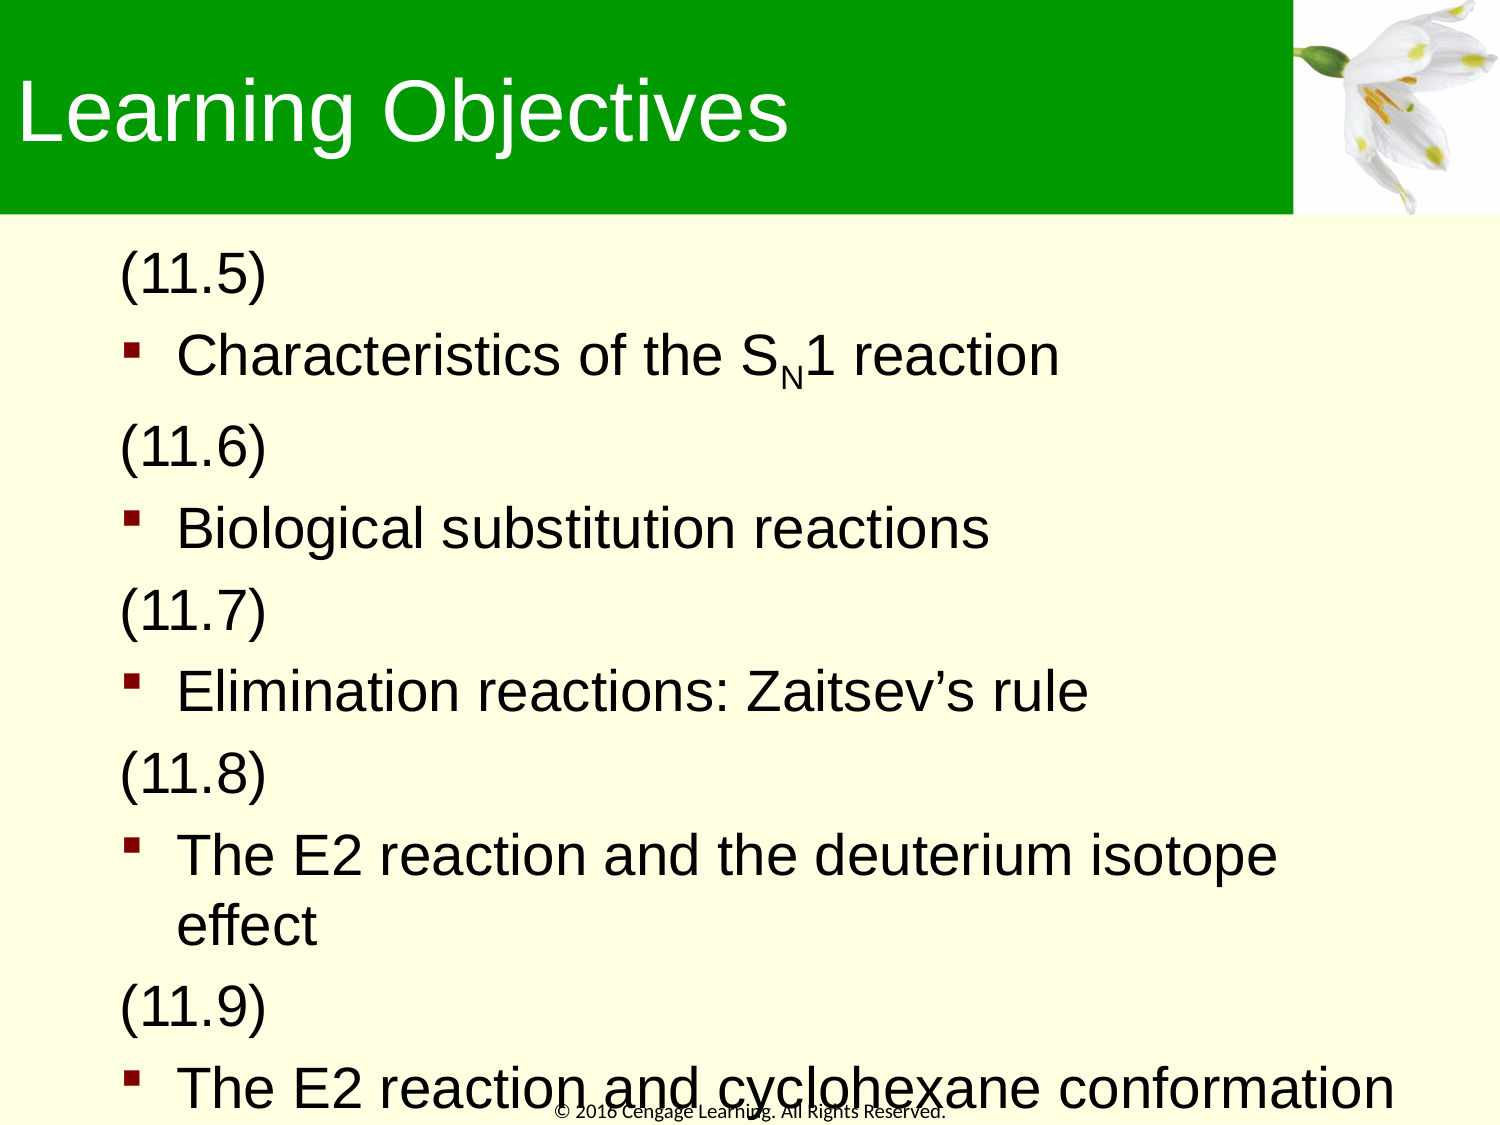

# Learning Objectives
(11.5)
Characteristics of the SN1 reaction
(11.6)
Biological substitution reactions
(11.7)
Elimination reactions: Zaitsev’s rule
(11.8)
The E2 reaction and the deuterium isotope effect
(11.9)
The E2 reaction and cyclohexane conformation